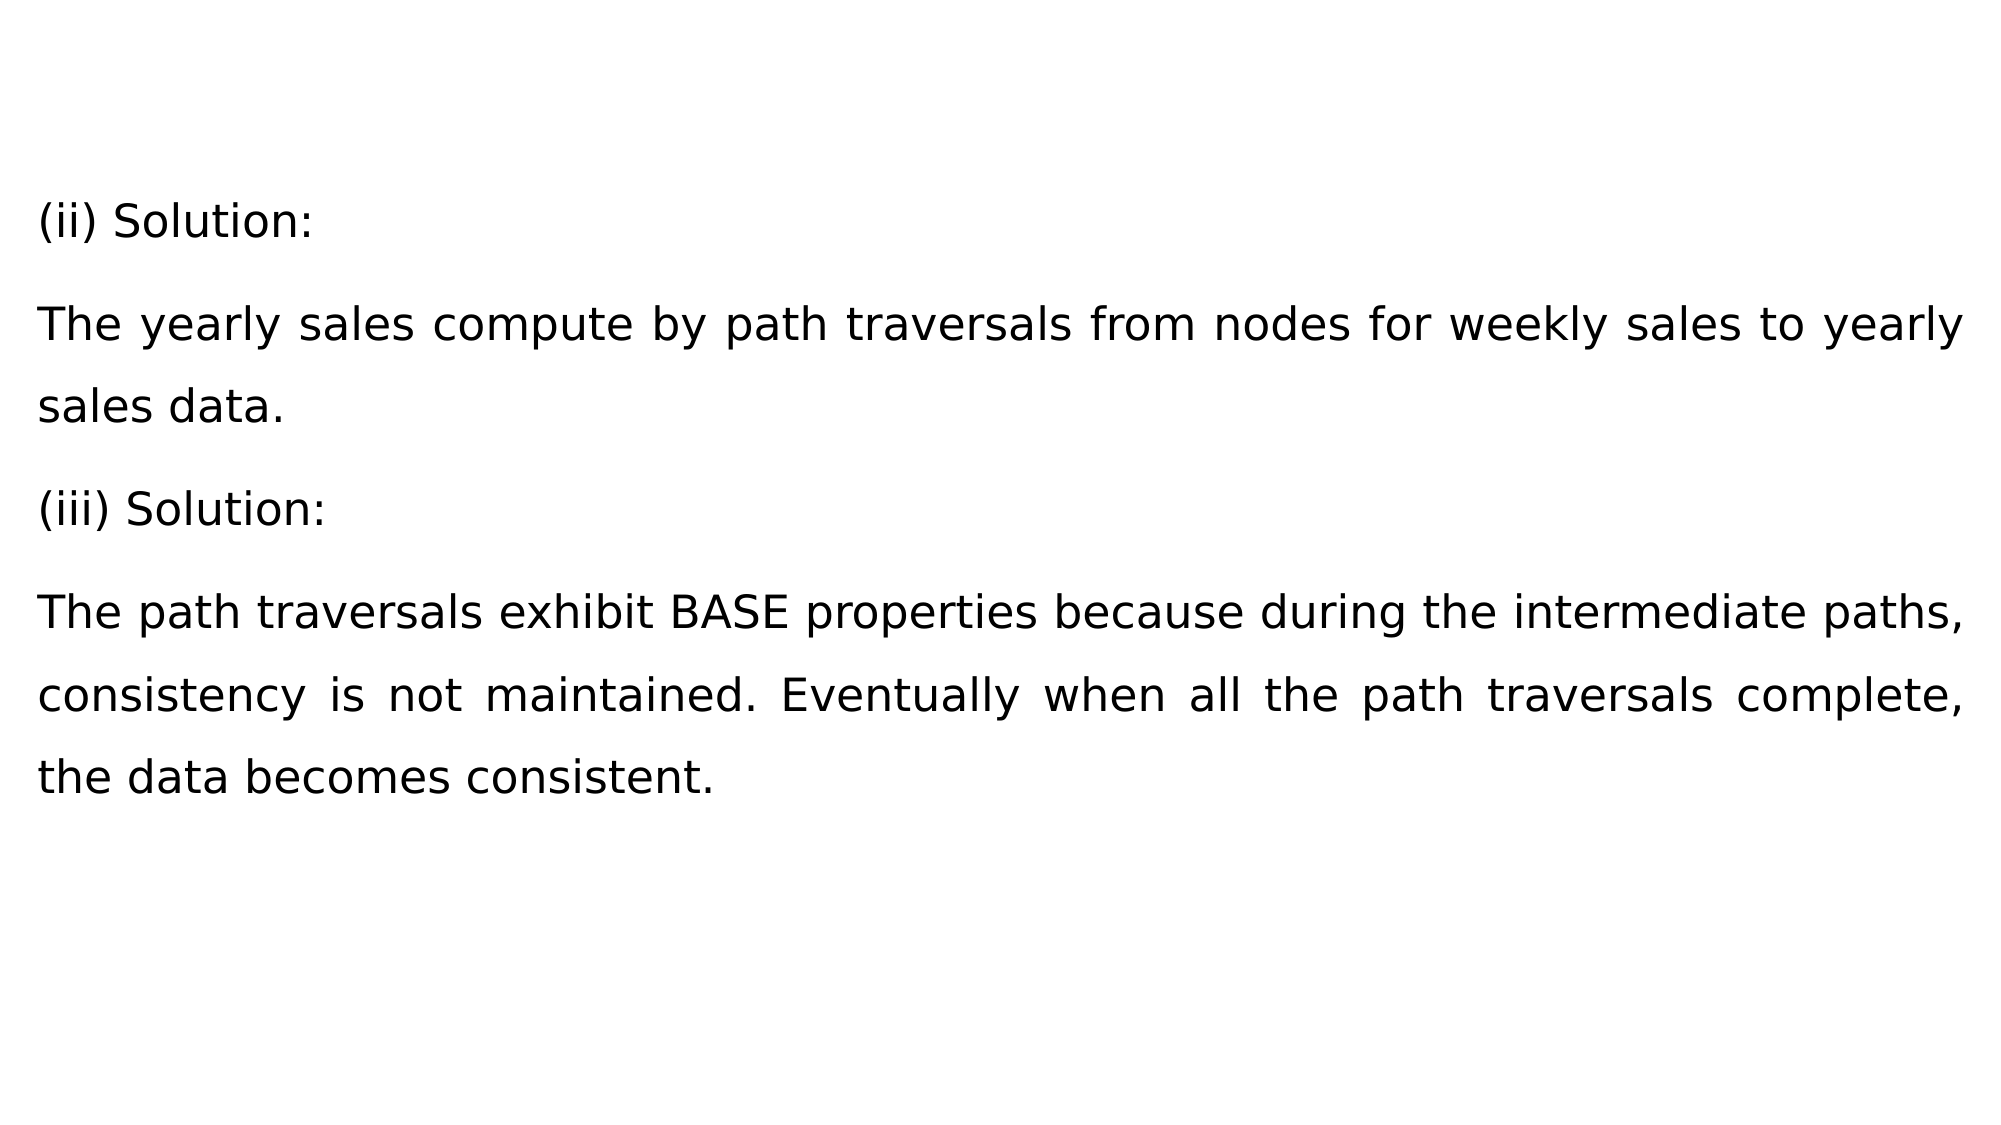

(ii) Solution:
The yearly sales compute by path traversals from nodes for weekly sales to yearly sales data.
(iii) Solution:
The path traversals exhibit BASE properties because during the intermediate paths, consistency is not maintained. Eventually when all the path traversals complete, the data becomes consistent.